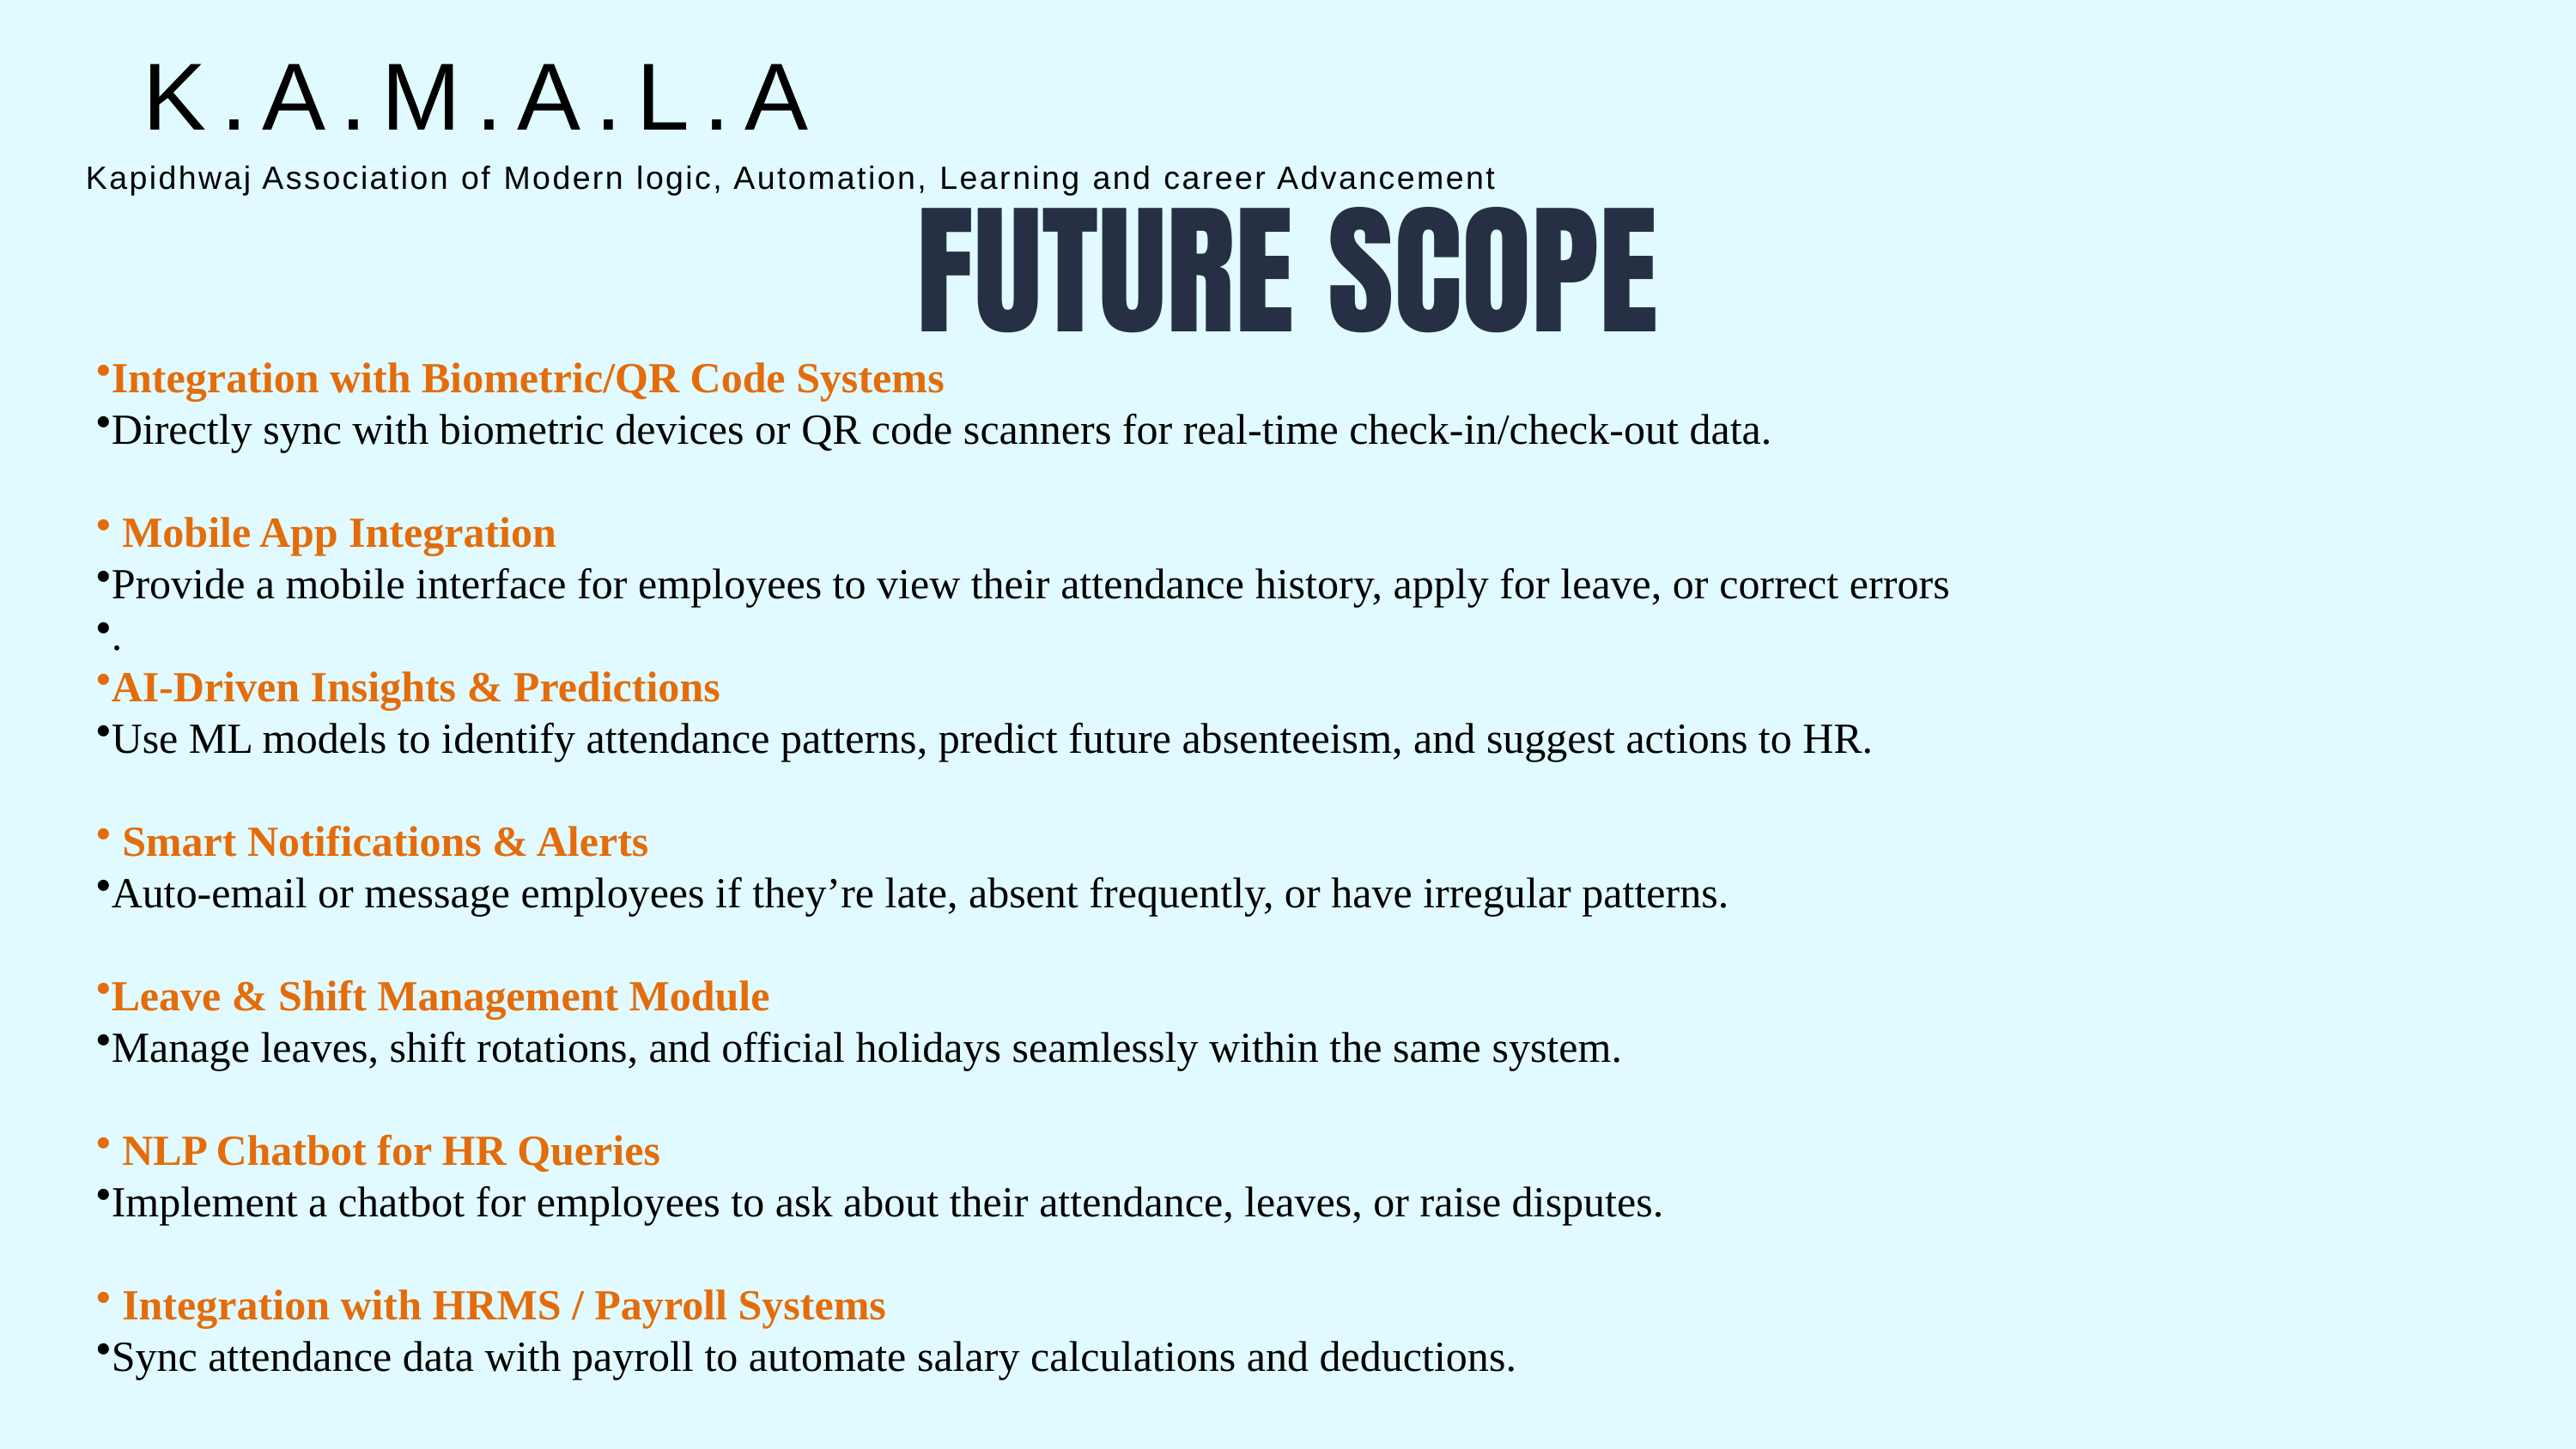

K.A.M.A.L.A
Kapidhwaj Association of Modern logic, Automation, Learning and career Advancement
FUTURE SCOPE
Integration with Biometric/QR Code Systems
Directly sync with biometric devices or QR code scanners for real-time check-in/check-out data.

 Mobile App Integration
Provide a mobile interface for employees to view their attendance history, apply for leave, or correct errors
.
AI-Driven Insights & Predictions
Use ML models to identify attendance patterns, predict future absenteeism, and suggest actions to HR.

 Smart Notifications & Alerts
Auto-email or message employees if they’re late, absent frequently, or have irregular patterns.

Leave & Shift Management Module
Manage leaves, shift rotations, and official holidays seamlessly within the same system.

 NLP Chatbot for HR Queries
Implement a chatbot for employees to ask about their attendance, leaves, or raise disputes.

 Integration with HRMS / Payroll Systems
Sync attendance data with payroll to automate salary calculations and deductions.